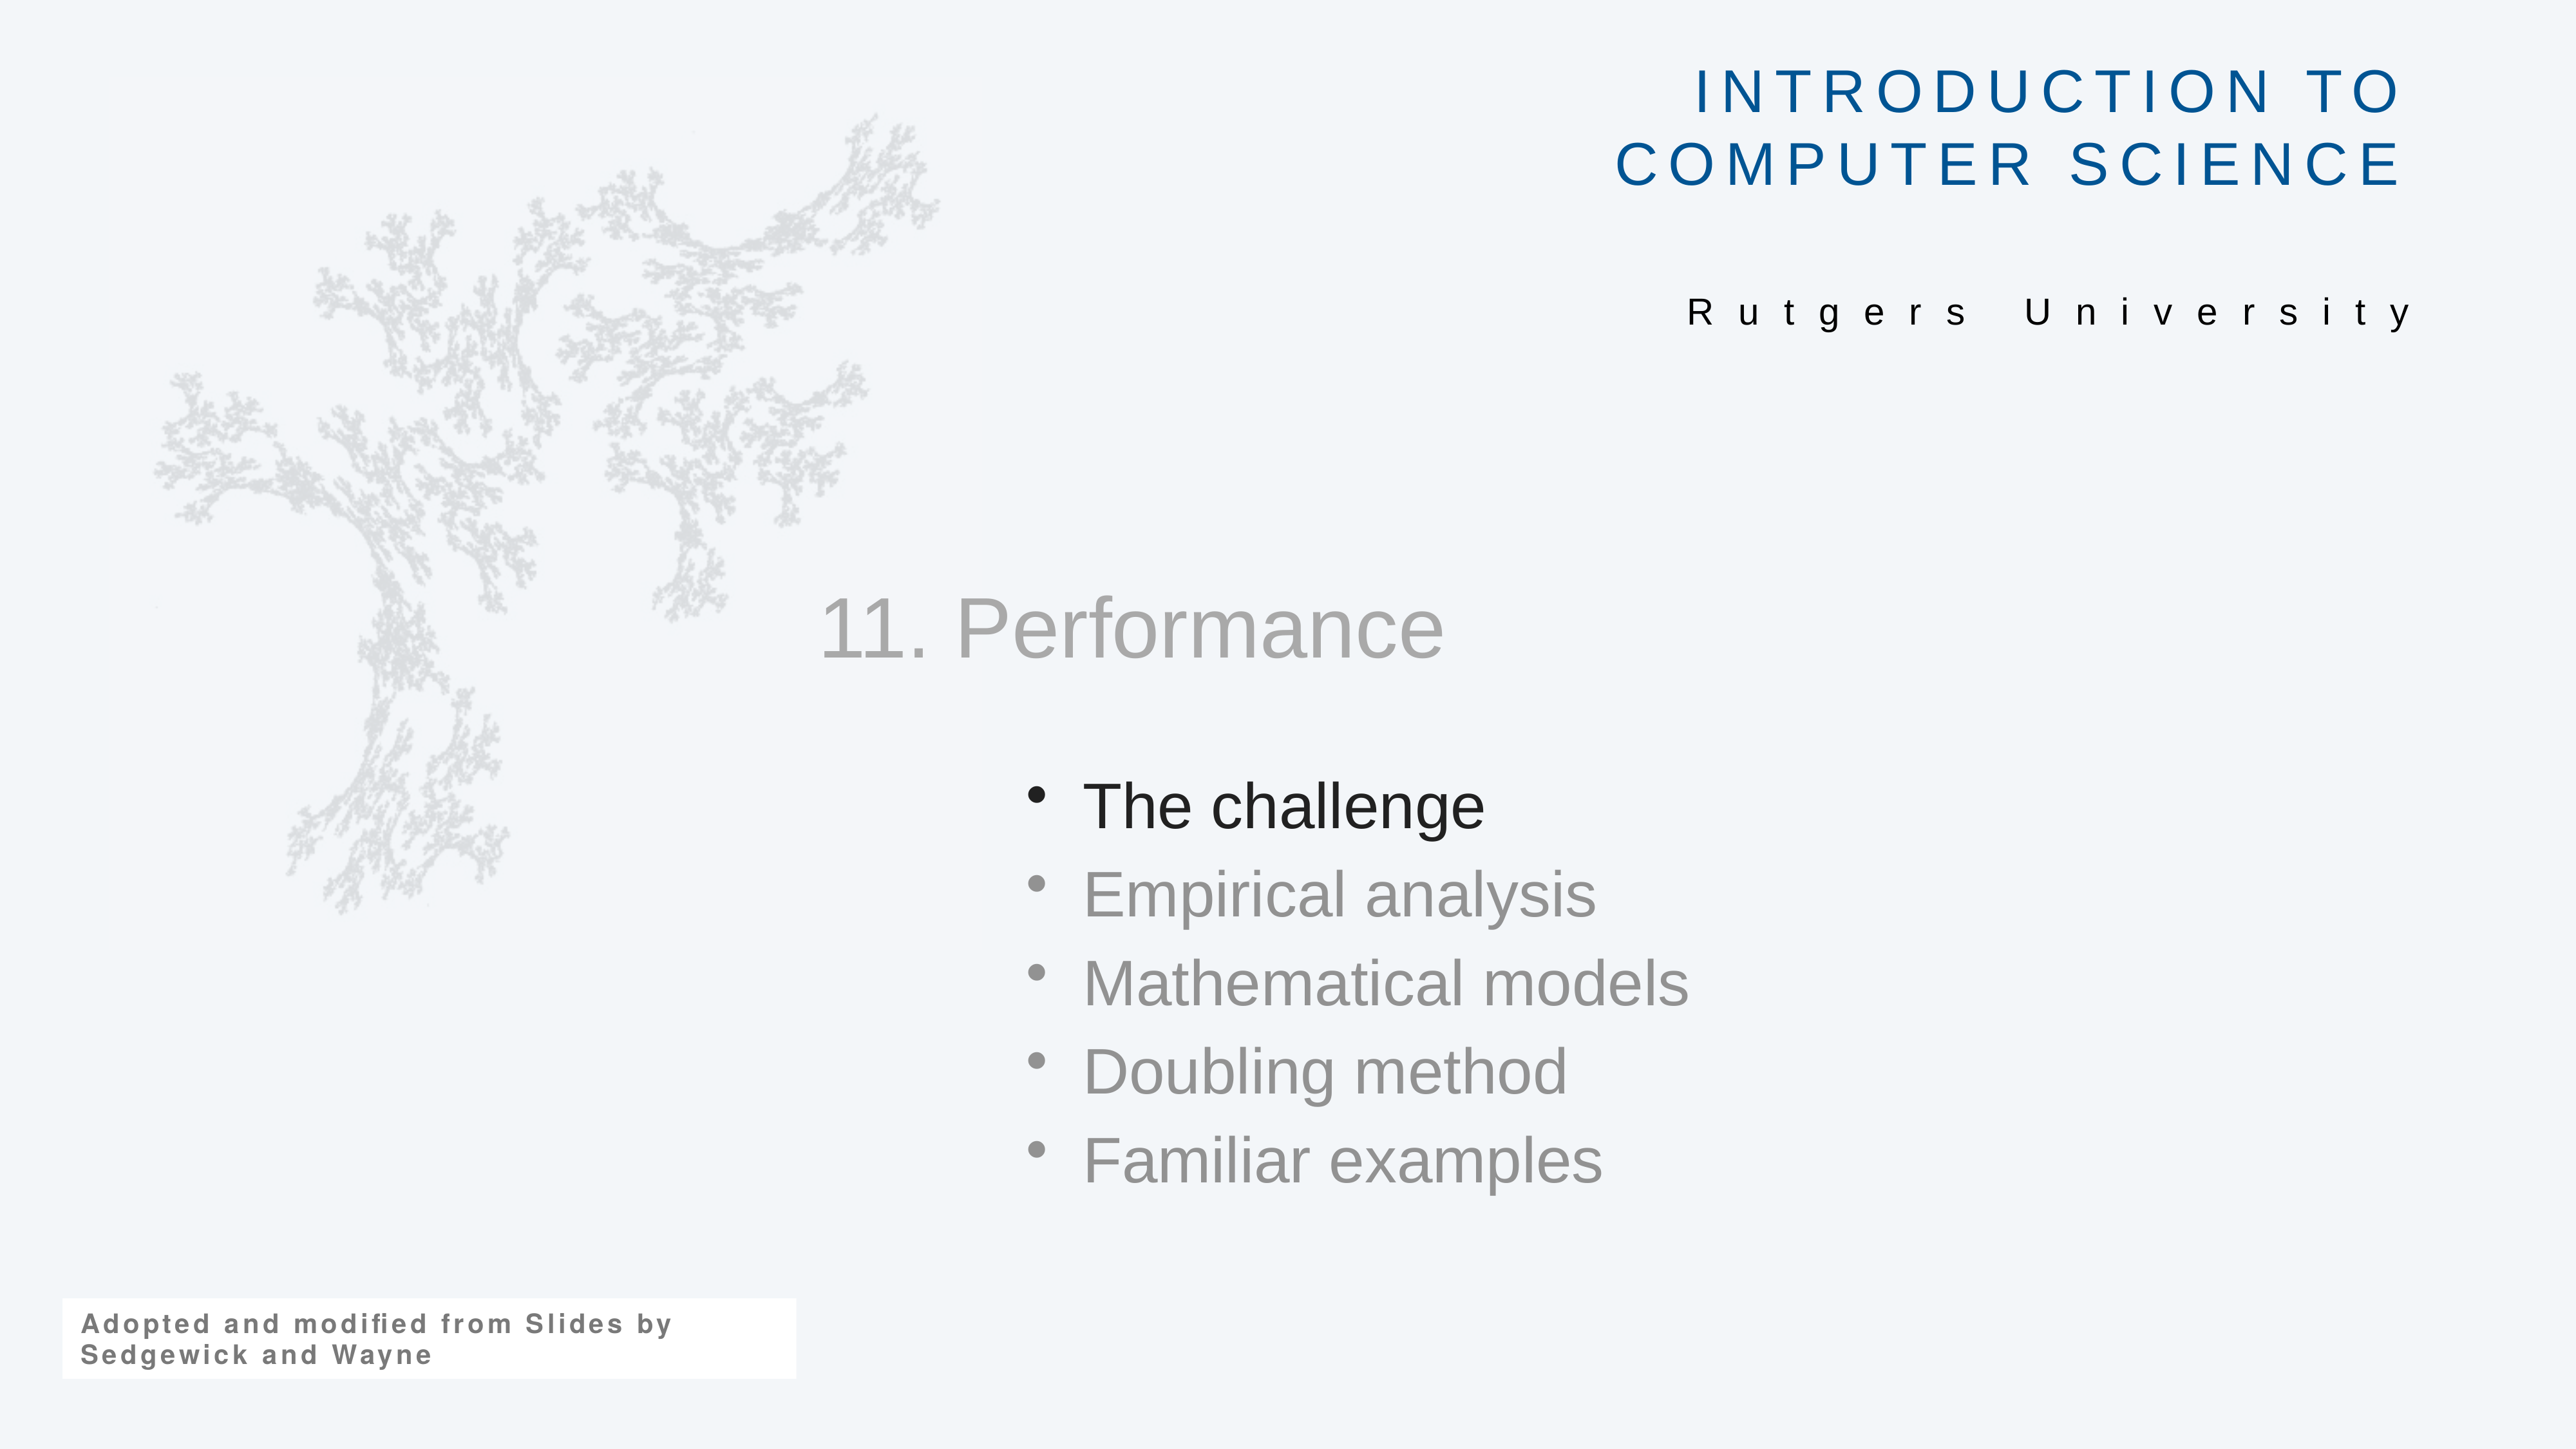

# 11. Performance
The challenge
Empirical analysis
Mathematical models
Doubling method
Familiar examples
Adopted and modified from Slides by Sedgewick and Wayne